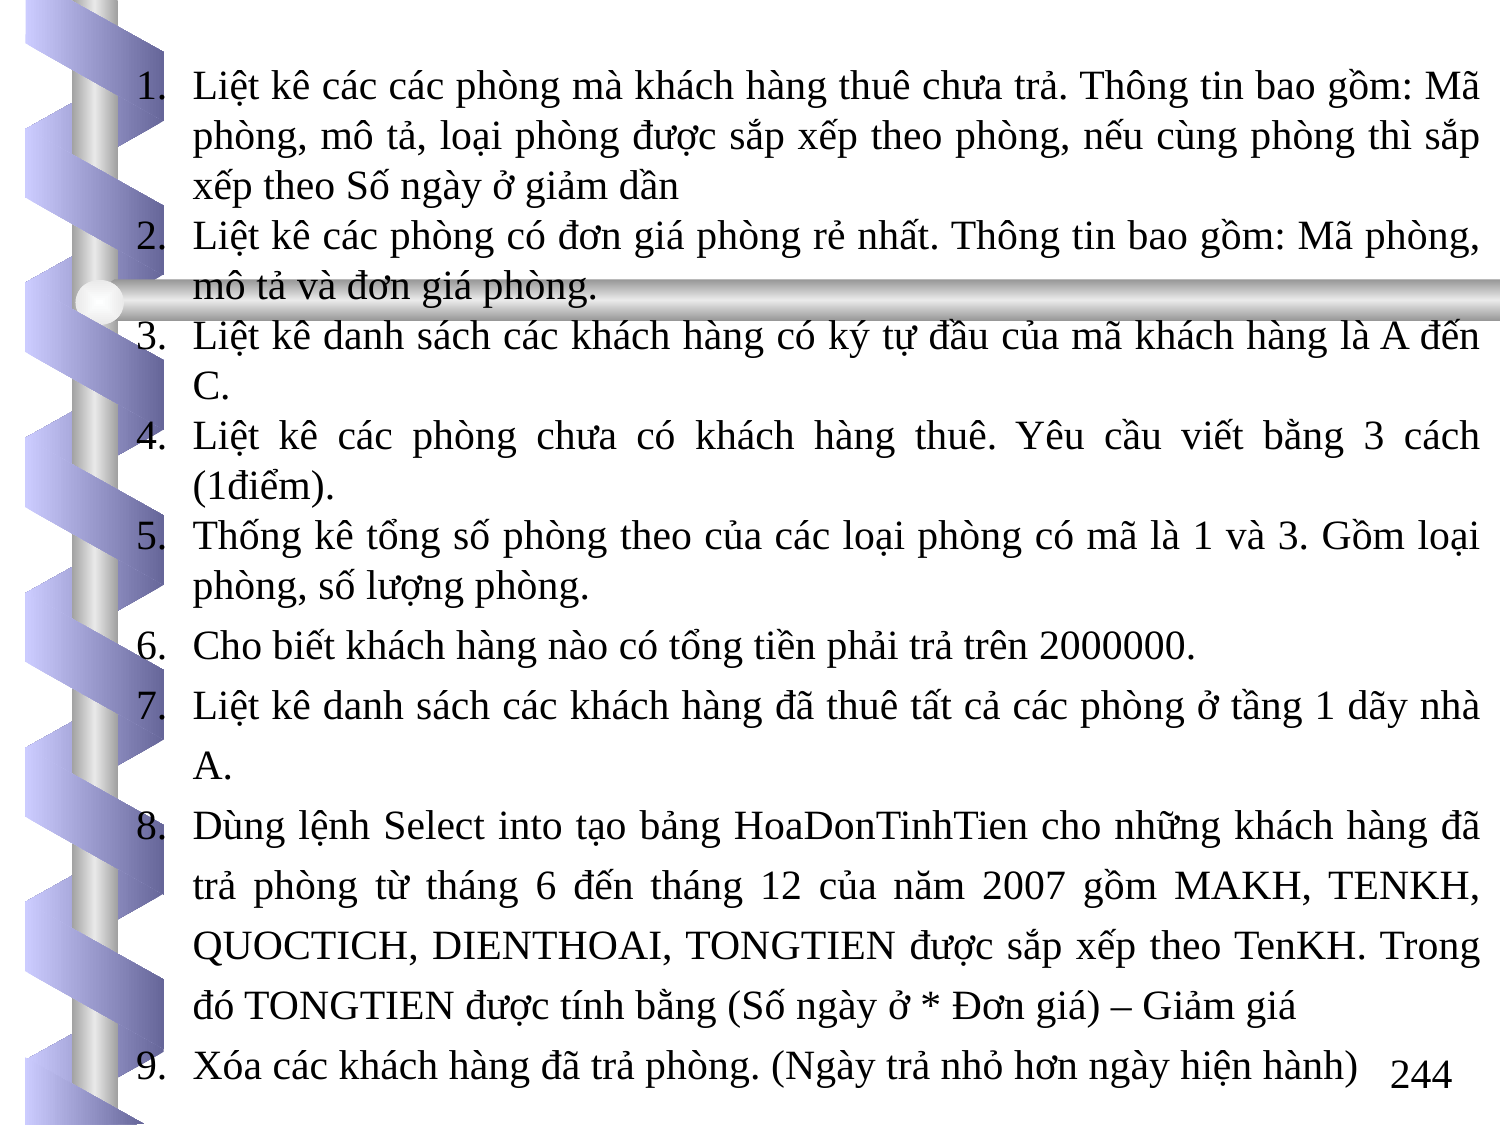

Liệt kê các các phòng mà khách hàng thuê chưa trả. Thông tin bao gồm: Mã phòng, mô tả, loại phòng được sắp xếp theo phòng, nếu cùng phòng thì sắp xếp theo Số ngày ở giảm dần
Liệt kê các phòng có đơn giá phòng rẻ nhất. Thông tin bao gồm: Mã phòng, mô tả và đơn giá phòng.
Liệt kê danh sách các khách hàng có ký tự đầu của mã khách hàng là A đến C.
Liệt kê các phòng chưa có khách hàng thuê. Yêu cầu viết bằng 3 cách (1điểm).
Thống kê tổng số phòng theo của các loại phòng có mã là 1 và 3. Gồm loại phòng, số lượng phòng.
Cho biết khách hàng nào có tổng tiền phải trả trên 2000000.
Liệt kê danh sách các khách hàng đã thuê tất cả các phòng ở tầng 1 dãy nhà A.
Dùng lệnh Select into tạo bảng HoaDonTinhTien cho những khách hàng đã trả phòng từ tháng 6 đến tháng 12 của năm 2007 gồm MAKH, TENKH, QUOCTICH, DIENTHOAI, TONGTIEN được sắp xếp theo TenKH. Trong đó TONGTIEN được tính bằng (Số ngày ở * Đơn giá) – Giảm giá
Xóa các khách hàng đã trả phòng. (Ngày trả nhỏ hơn ngày hiện hành)